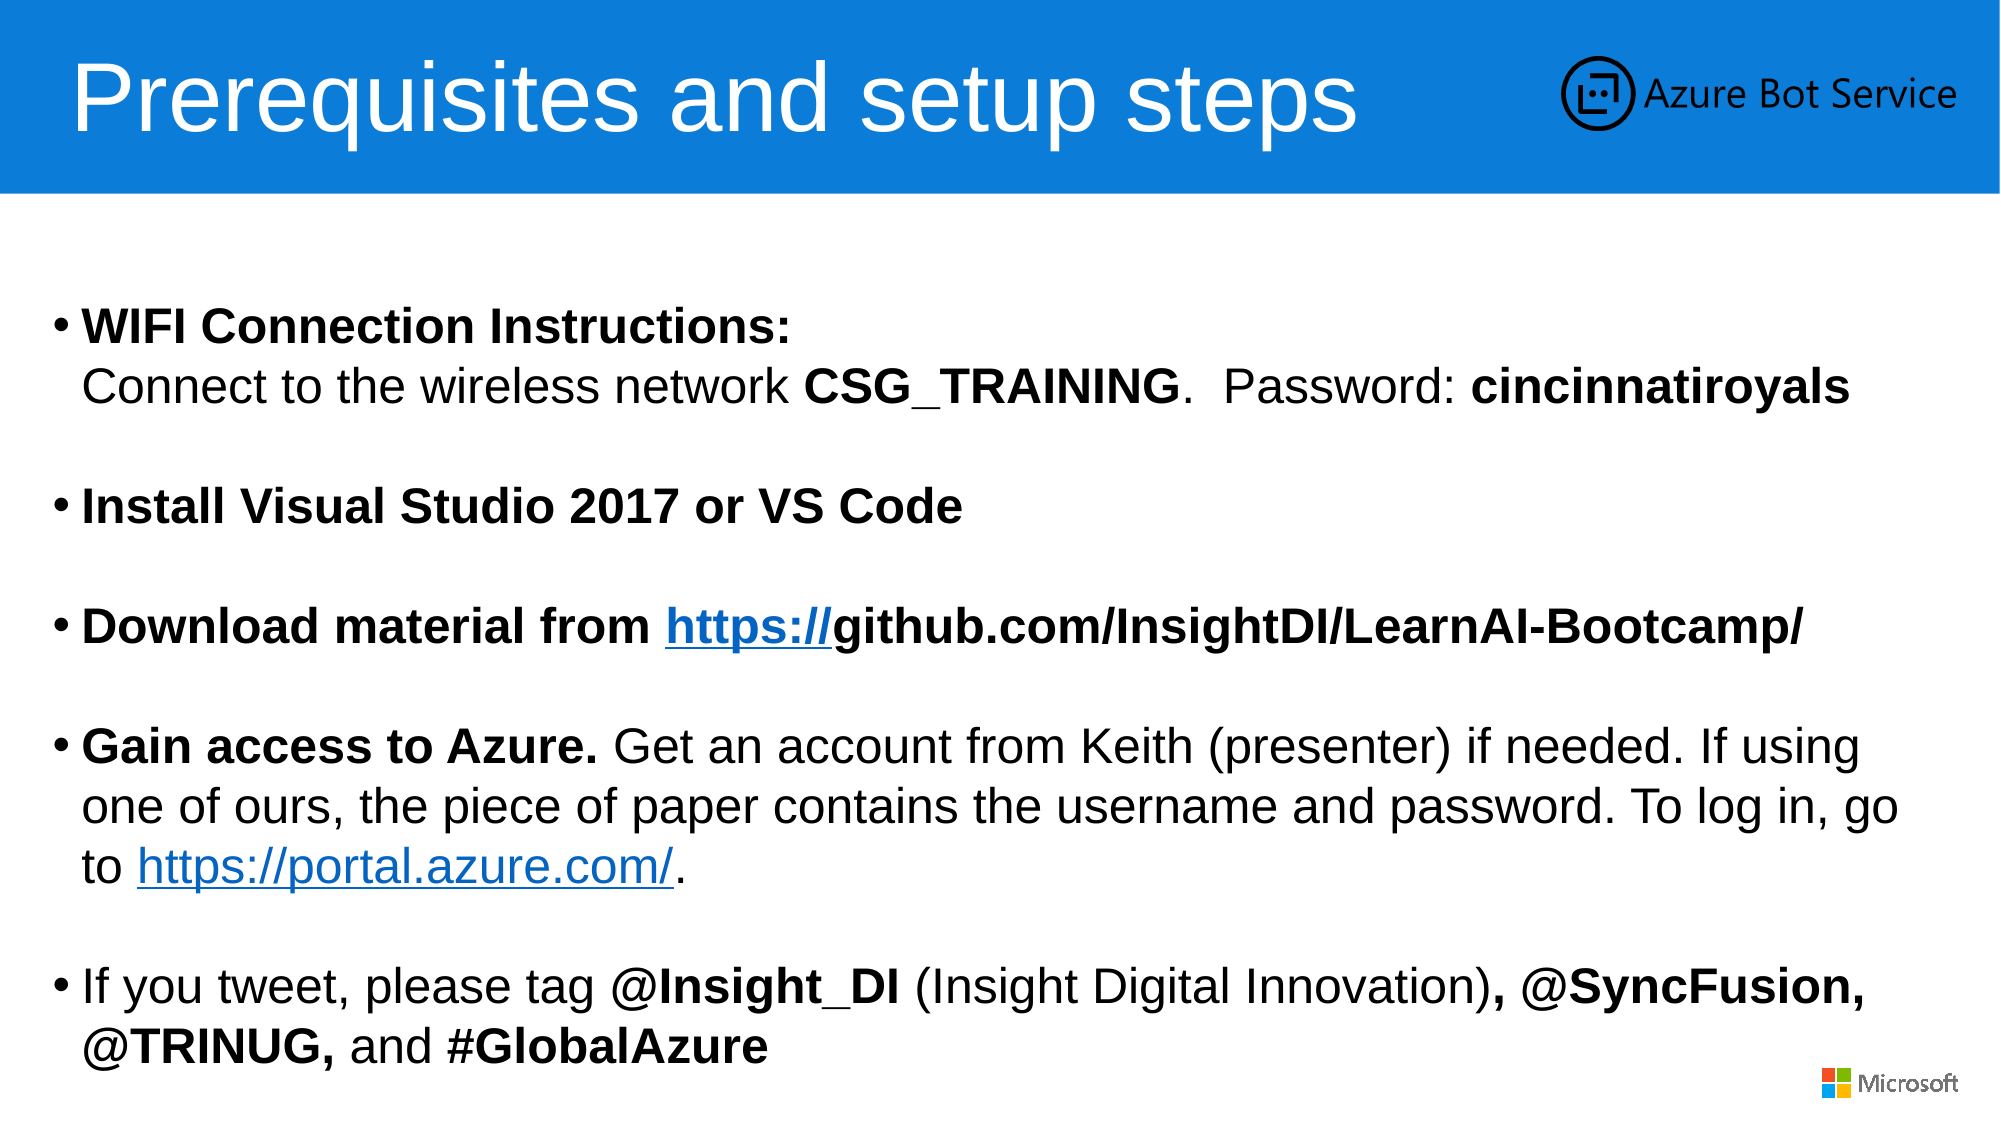

Prerequisites and setup steps

WIFI Connection Instructions:
Connect to the wireless network CSG_TRAINING.  Password: cincinnatiroyals

Install Visual Studio 2017 or VS Code

Download material from https://github.com/InsightDI/LearnAI-Bootcamp/

Gain access to Azure. Get an account from Keith (presenter) if needed. If using one of ours, the piece of paper contains the username and password. To log in, go to https://portal.azure.com/.

If you tweet, please tag @Insight_DI (Insight Digital Innovation), @SyncFusion, @TRINUG, and #GlobalAzure